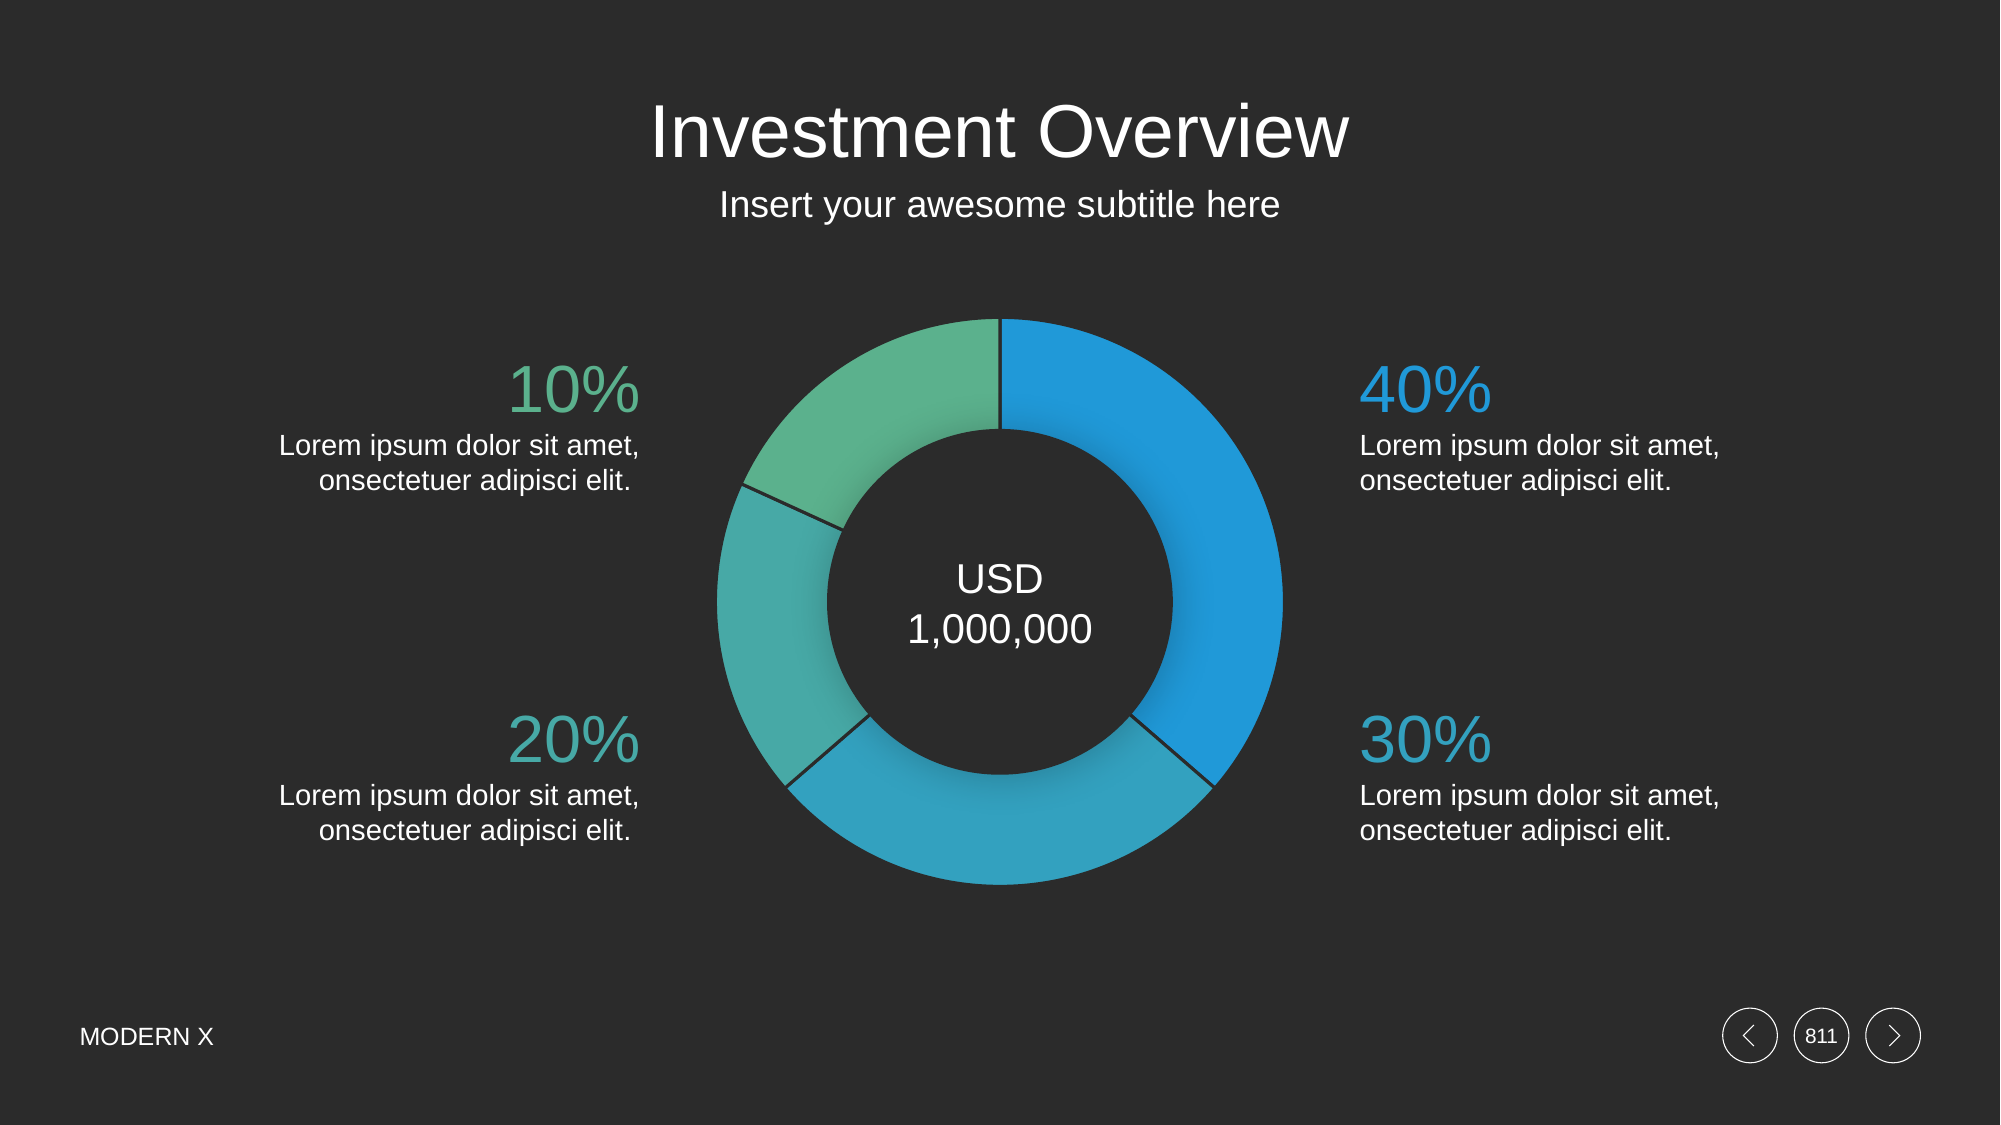

# Investment Overview
Insert your awesome subtitle here

### Chart

| Category | Sales |
|---|---|
| 1st Qtr | 4.0 |
| 2nd Qtr | 3.0 |
| 3rd Qtr | 2.0 |
| 4th Qtr | 2.0 |
10%
Lorem ipsum dolor sit amet, onsectetuer adipisci elit.
40%
Lorem ipsum dolor sit amet, onsectetuer adipisci elit.
USD 1,000,000
20%
Lorem ipsum dolor sit amet, onsectetuer adipisci elit.
30%
Lorem ipsum dolor sit amet, onsectetuer adipisci elit.